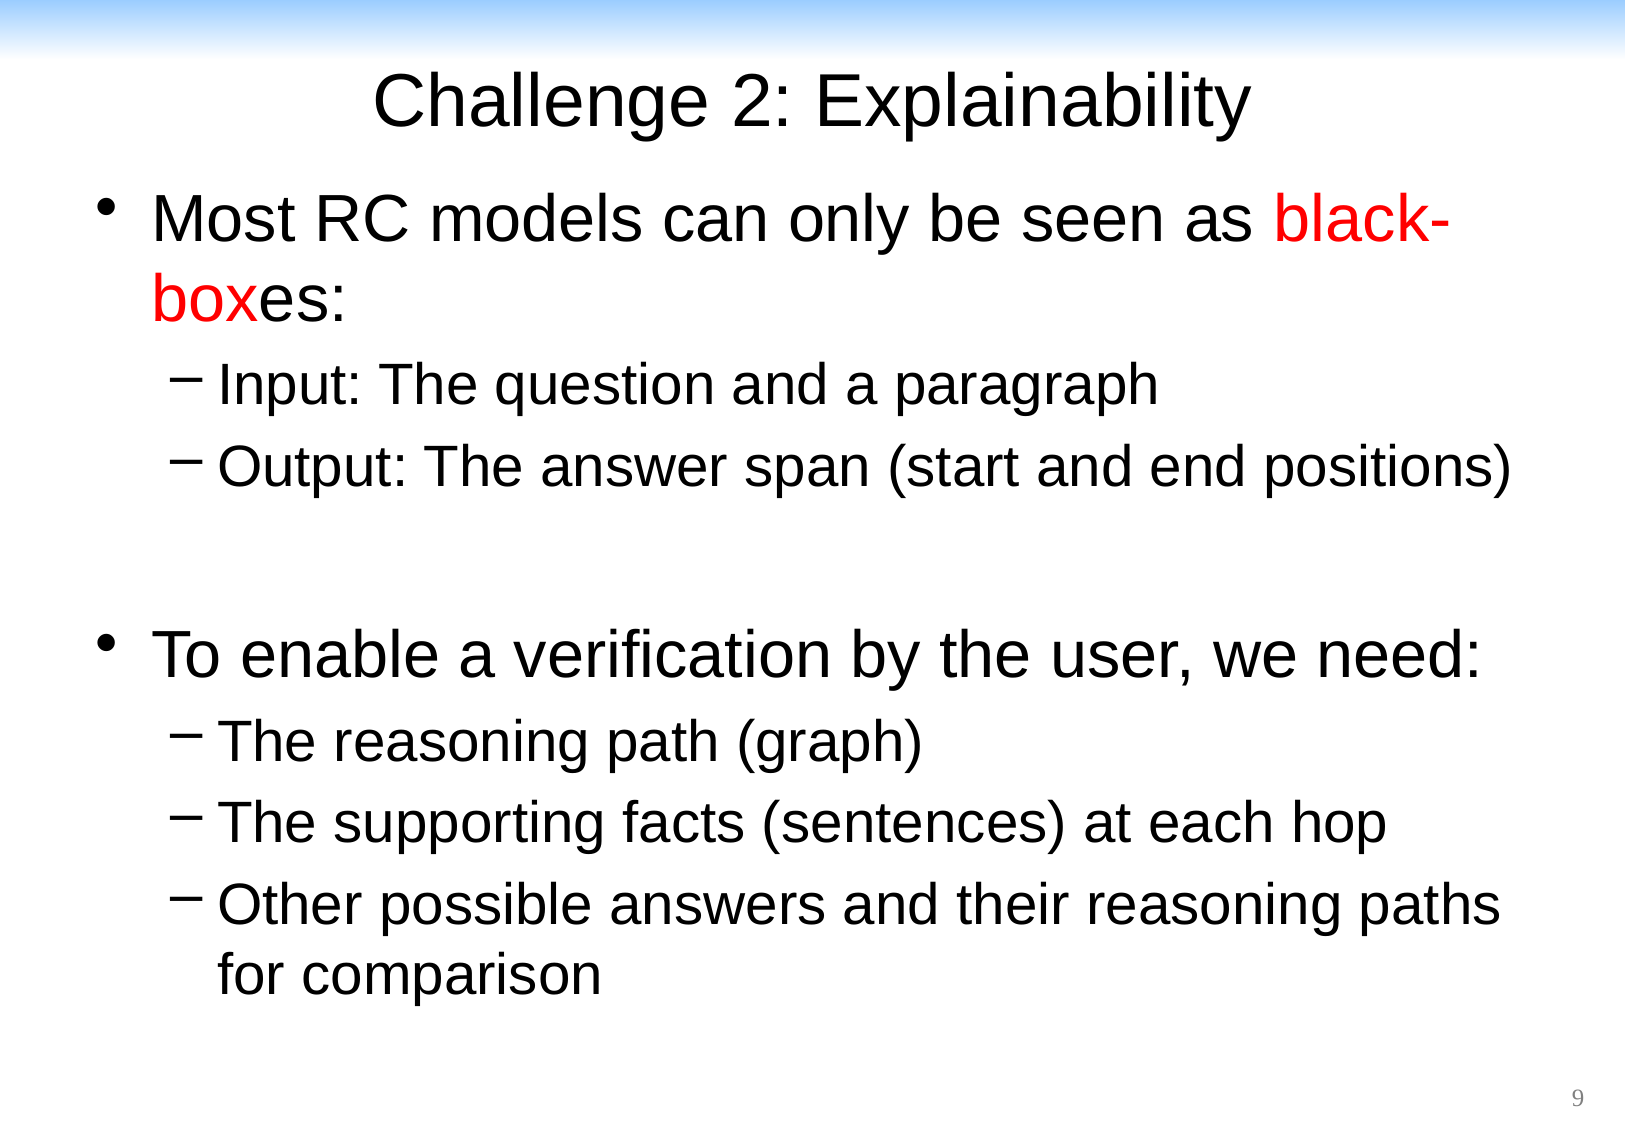

# Challenge 2: Explainability
Most RC models can only be seen as black-boxes:
Input: The question and a paragraph
Output: The answer span (start and end positions)

To enable a verification by the user, we need:
The reasoning path (graph)
The supporting facts (sentences) at each hop
Other possible answers and their reasoning paths for comparison